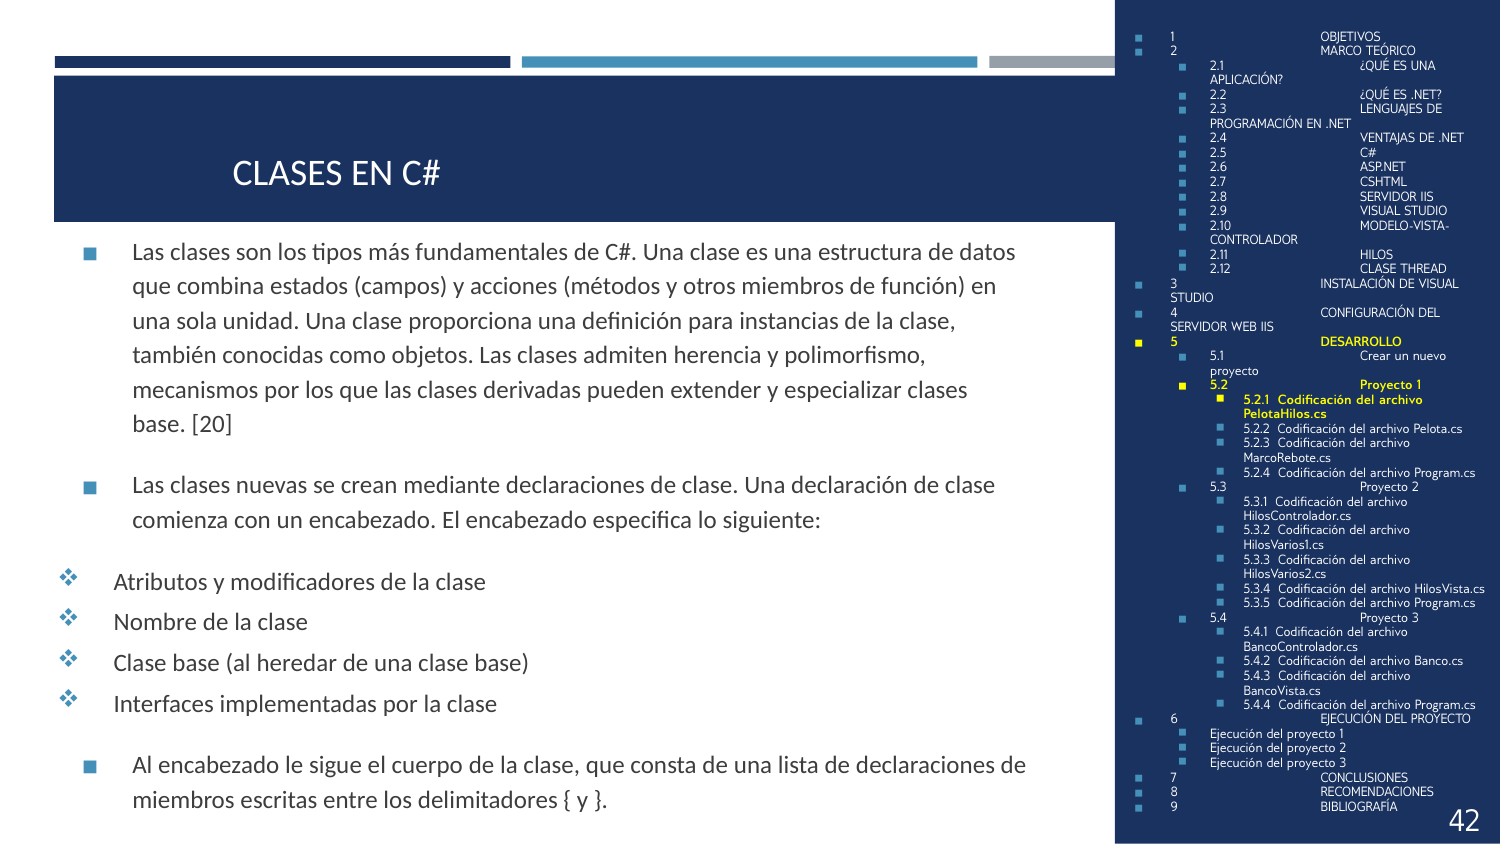

1	OBJETIVOS
2	MARCO TEÓRICO
2.1	¿QUÉ ES UNA APLICACIÓN?
2.2	¿QUÉ ES .NET?
2.3	LENGUAJES DE PROGRAMACIÓN EN .NET
2.4	VENTAJAS DE .NET
2.5	C#
2.6	ASP.NET
2.7	CSHTML
2.8	SERVIDOR IIS
2.9	VISUAL STUDIO
2.10	MODELO-VISTA-CONTROLADOR
2.11	HILOS
2.12	CLASE THREAD
3	INSTALACIÓN DE VISUAL STUDIO
4	CONFIGURACIÓN DEL SERVIDOR WEB IIS
5	DESARROLLO
5.1	Crear un nuevo proyecto
5.2	Proyecto 1
5.2.1  Codificación del archivo PelotaHilos.cs
5.2.2  Codificación del archivo Pelota.cs
5.2.3  Codificación del archivo MarcoRebote.cs
5.2.4  Codificación del archivo Program.cs
5.3	Proyecto 2
5.3.1  Codificación del archivo HilosControlador.cs
5.3.2  Codificación del archivo HilosVarios1.cs
5.3.3  Codificación del archivo HilosVarios2.cs
5.3.4  Codificación del archivo HilosVista.cs
5.3.5  Codificación del archivo Program.cs
5.4	Proyecto 3
5.4.1  Codificación del archivo BancoControlador.cs
5.4.2  Codificación del archivo Banco.cs
5.4.3  Codificación del archivo BancoVista.cs
5.4.4  Codificación del archivo Program.cs
6	EJECUCIÓN DEL PROYECTO
Ejecución del proyecto 1
Ejecución del proyecto 2
Ejecución del proyecto 3
7	CONCLUSIONES
8	RECOMENDACIONES
9	BIBLIOGRAFÍA
# CLASES EN C#
Las clases son los tipos más fundamentales de C#. Una clase es una estructura de datos que combina estados (campos) y acciones (métodos y otros miembros de función) en una sola unidad. Una clase proporciona una definición para instancias de la clase, también conocidas como objetos. Las clases admiten herencia y polimorfismo, mecanismos por los que las clases derivadas pueden extender y especializar clases base. [20]
Las clases nuevas se crean mediante declaraciones de clase. Una declaración de clase comienza con un encabezado. El encabezado especifica lo siguiente:
Atributos y modificadores de la clase
Nombre de la clase
Clase base (al heredar de una clase base)
Interfaces implementadas por la clase
Al encabezado le sigue el cuerpo de la clase, que consta de una lista de declaraciones de miembros escritas entre los delimitadores { y }.
42